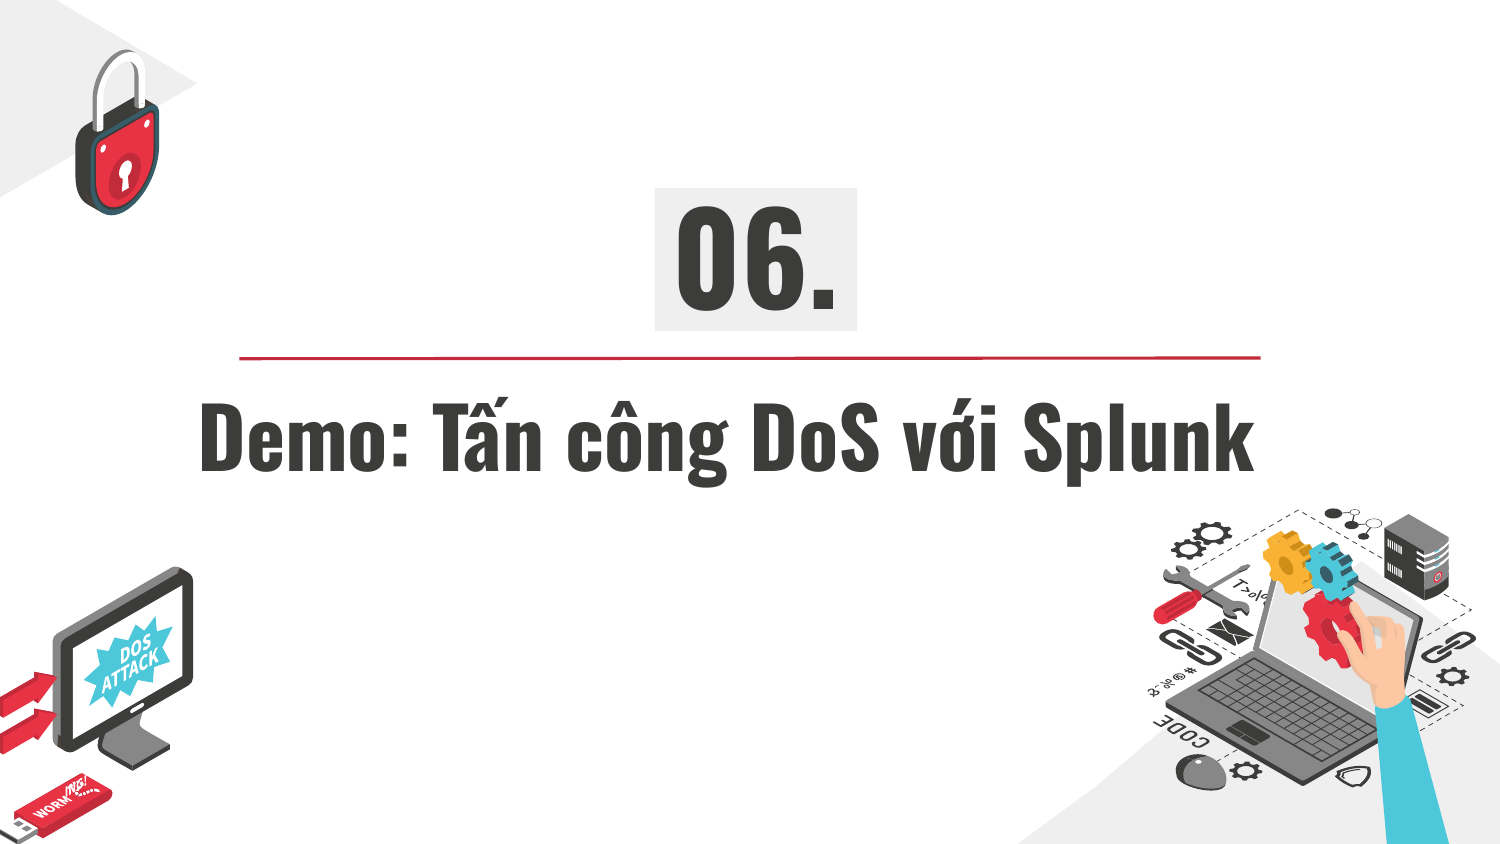

06.
# Demo: Tấn công DoS với Splunk